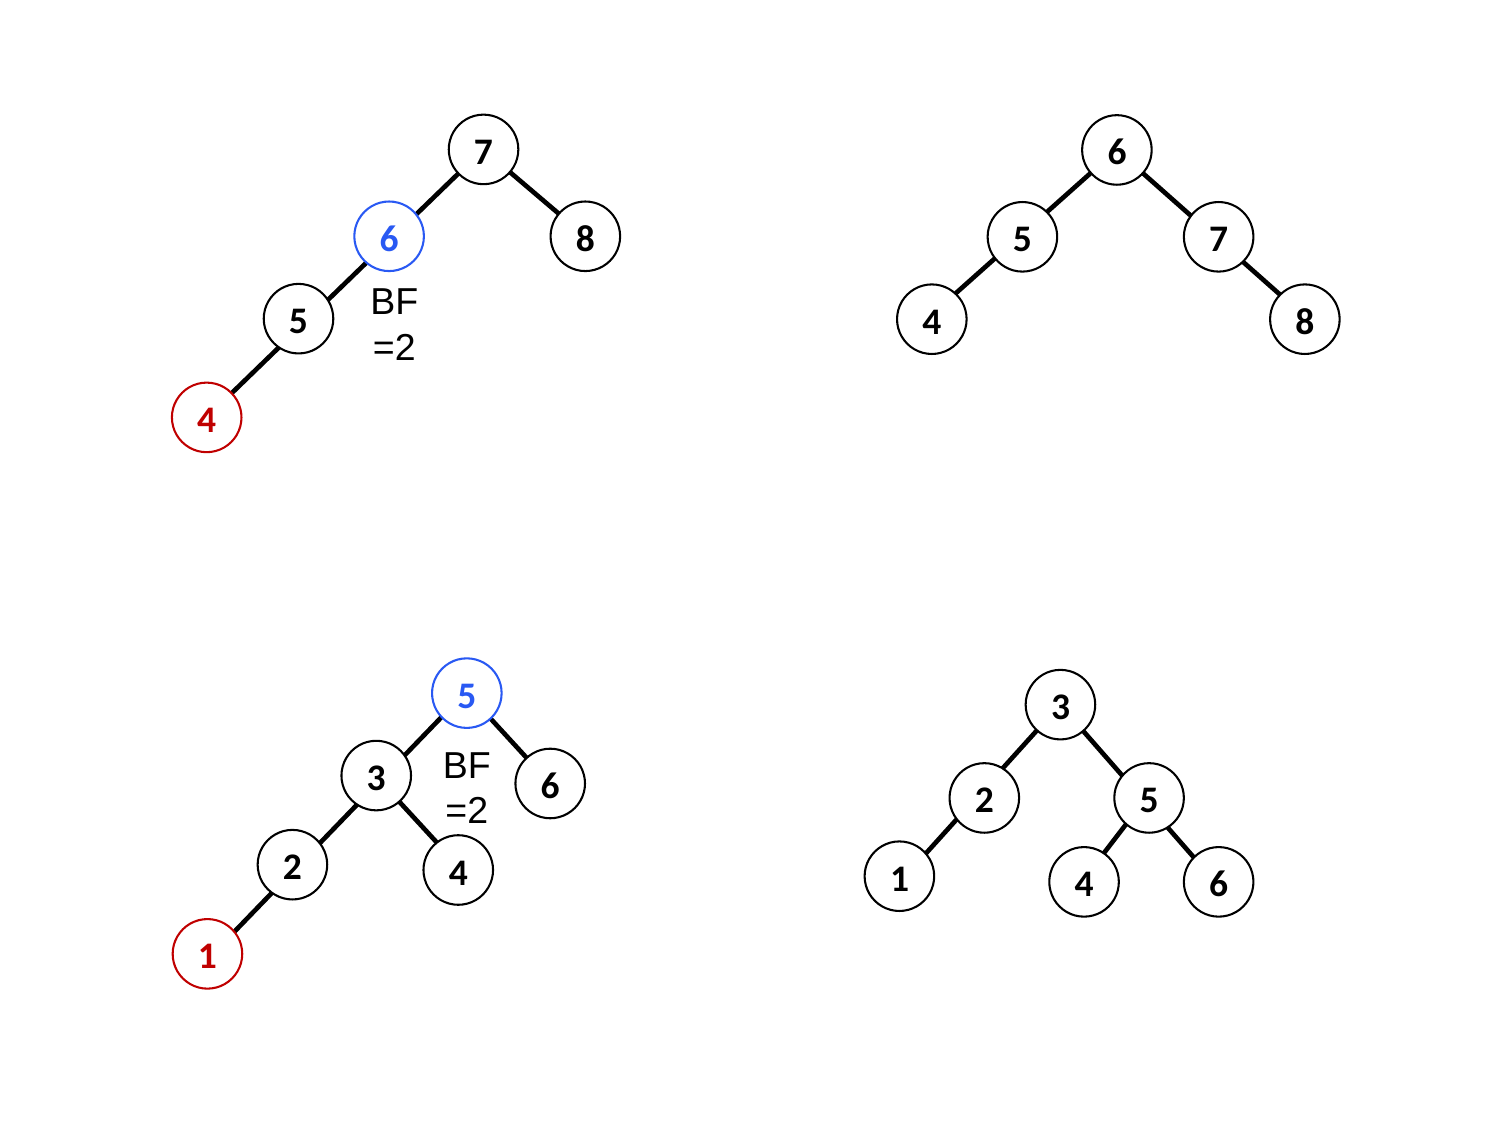

7
6
6
8
5
7
BF=2
5
4
8
4
5
3
BF=2
3
6
2
5
2
4
1
4
6
1